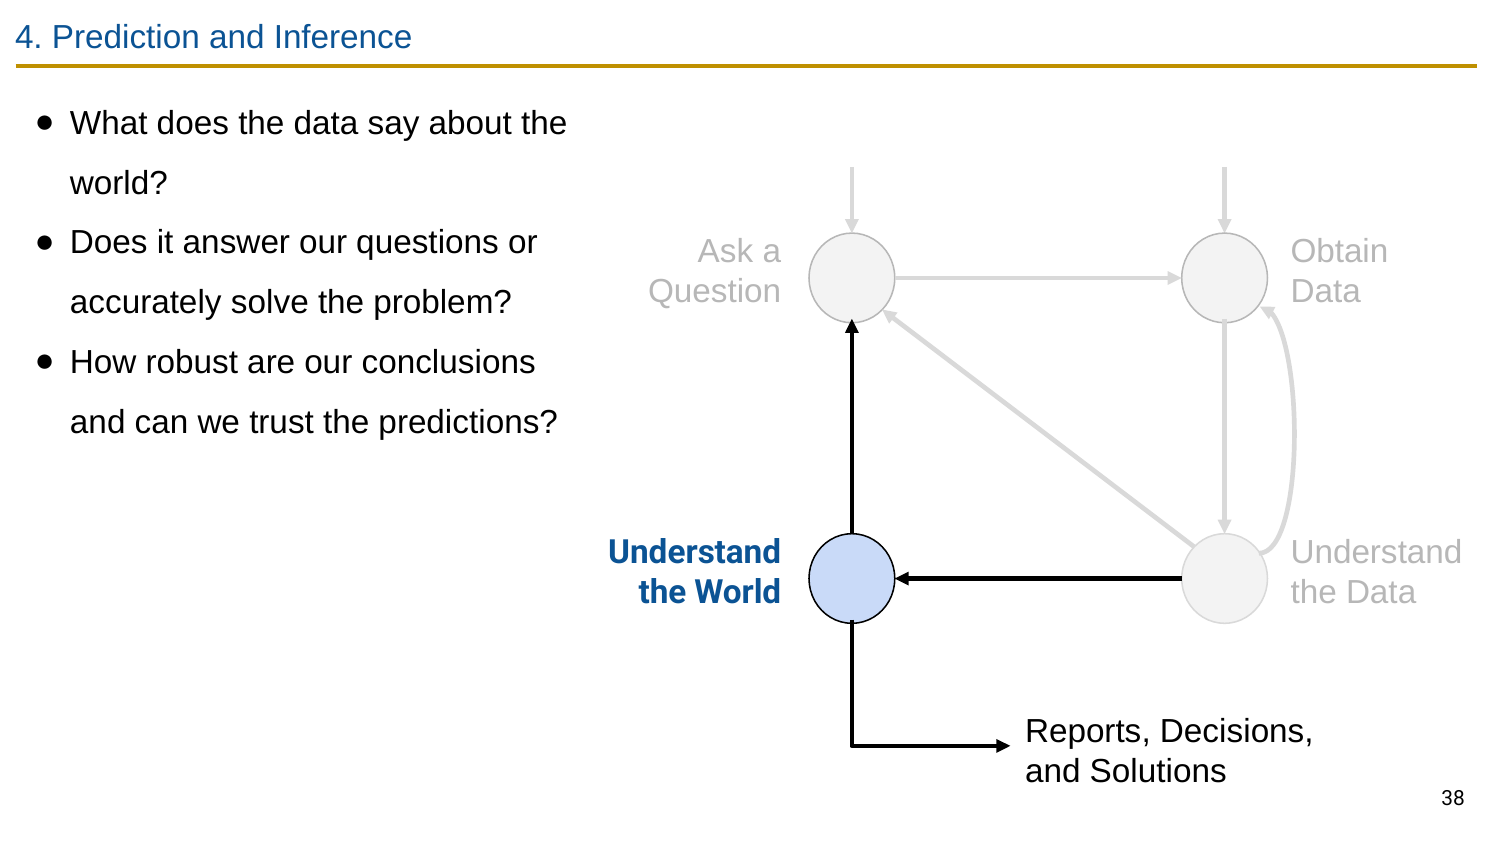

# 4. Prediction and Inference
What does the data say about the world?
Does it answer our questions or accurately solve the problem?
How robust are our conclusions and can we trust the predictions?
Ask a Question
Obtain Data

Understand the World
Understand the Data

Reports, Decisions, and Solutions
38